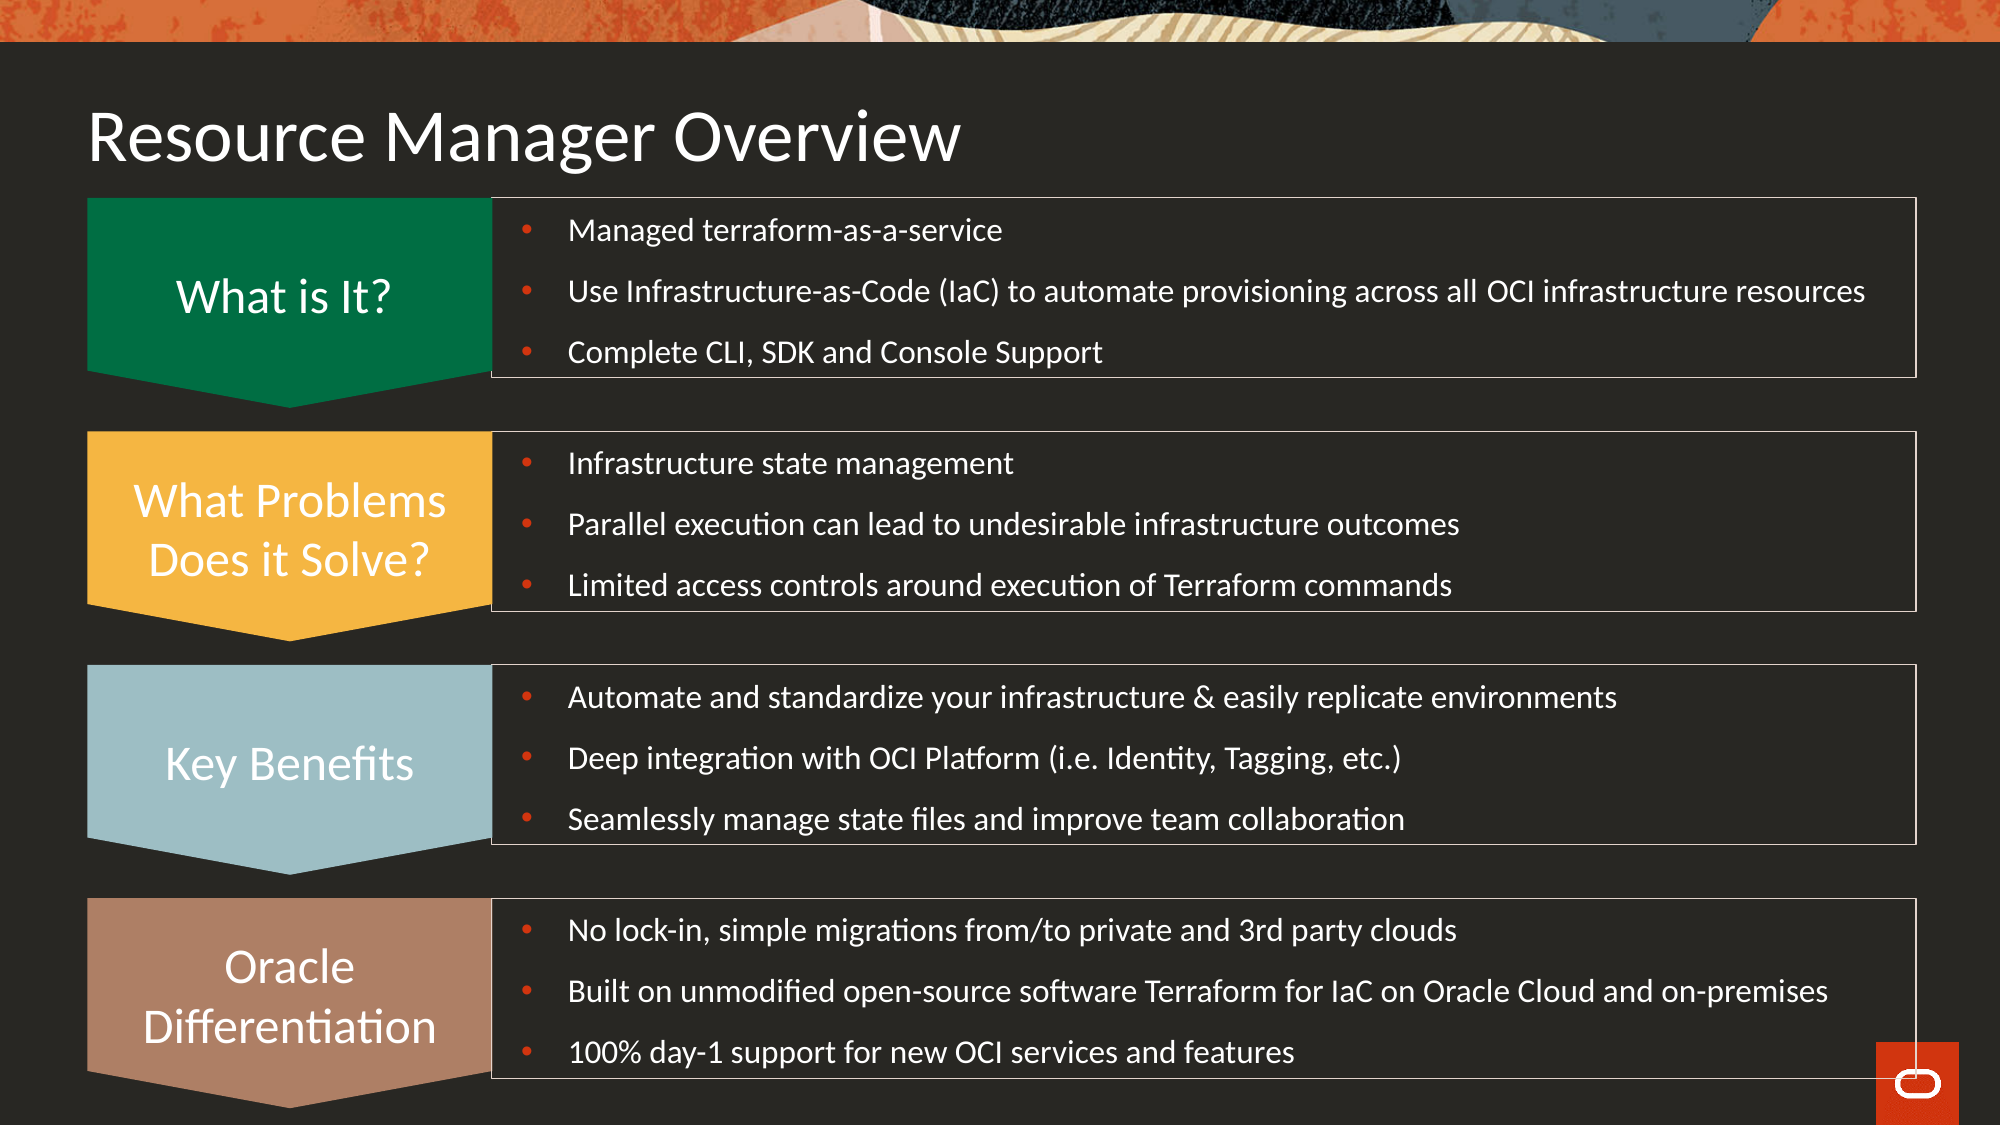

Resource Manager Overview
What is It?
Managed terraform-as-a-service
Use Infrastructure-as-Code (IaC) to automate provisioning across all OCI infrastructure resources
Complete CLI, SDK and Console Support
What Problems Does it Solve?
Infrastructure state management
Parallel execution can lead to undesirable infrastructure outcomes
Limited access controls around execution of Terraform commands
Key Benefits
Automate and standardize your infrastructure & easily replicate environments
Deep integration with OCI Platform (i.e. Identity, Tagging, etc.)
Seamlessly manage state files and improve team collaboration
Oracle Differentiation
No lock-in, simple migrations from/to private and 3rd party clouds
Built on unmodified open-source software Terraform for IaC on Oracle Cloud and on-premises
100% day-1 support for new OCI services and features
4